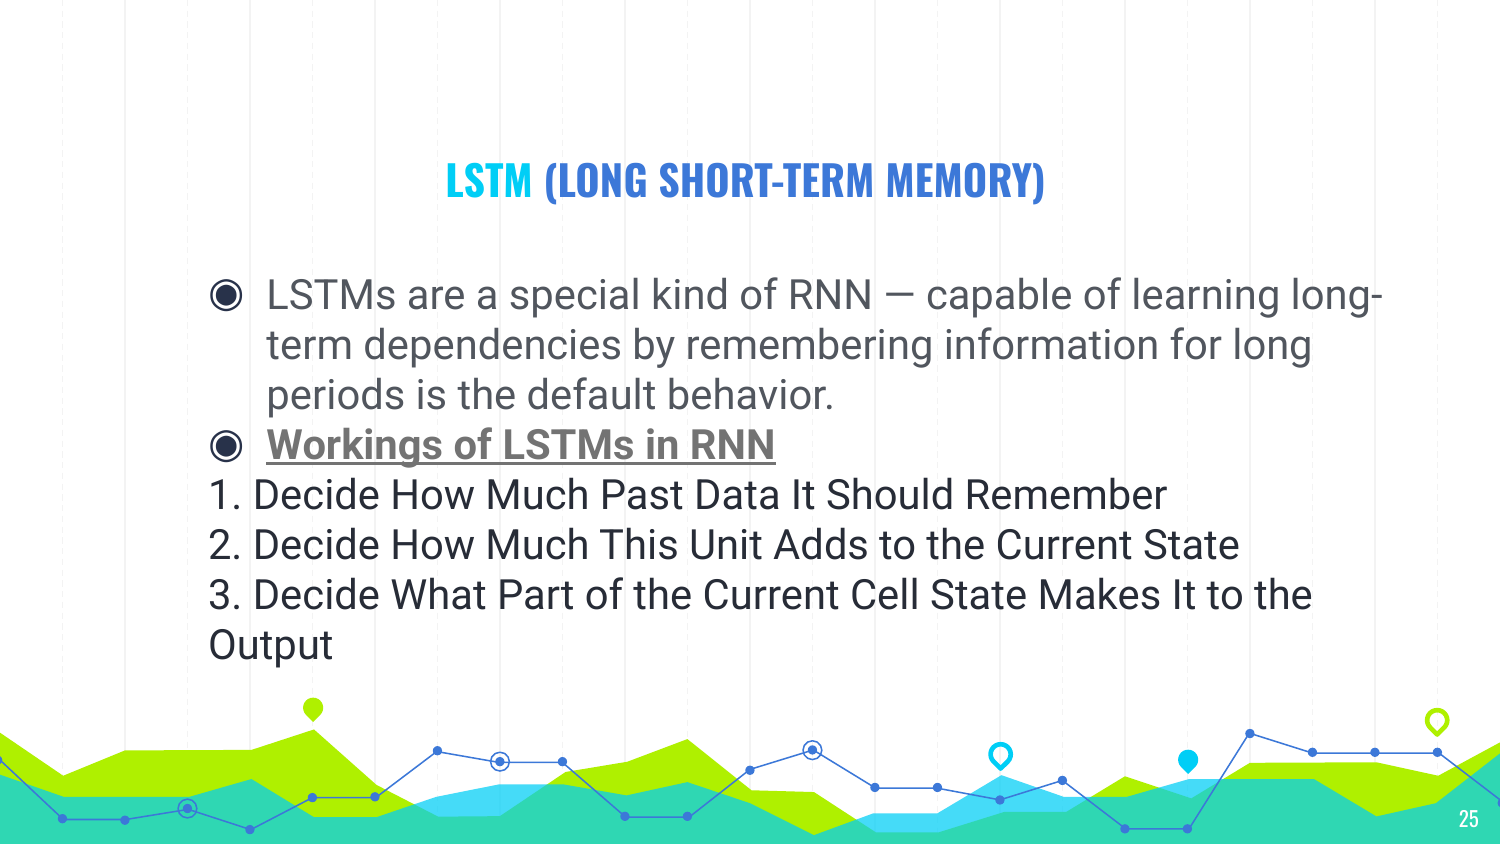

# LSTM (LONG SHORT-TERM MEMORY)
LSTMs are a special kind of RNN — capable of learning long-term dependencies by remembering information for long periods is the default behavior.
Workings of LSTMs in RNN
1. Decide How Much Past Data It Should Remember
2. Decide How Much This Unit Adds to the Current State
3. Decide What Part of the Current Cell State Makes It to the Output

25